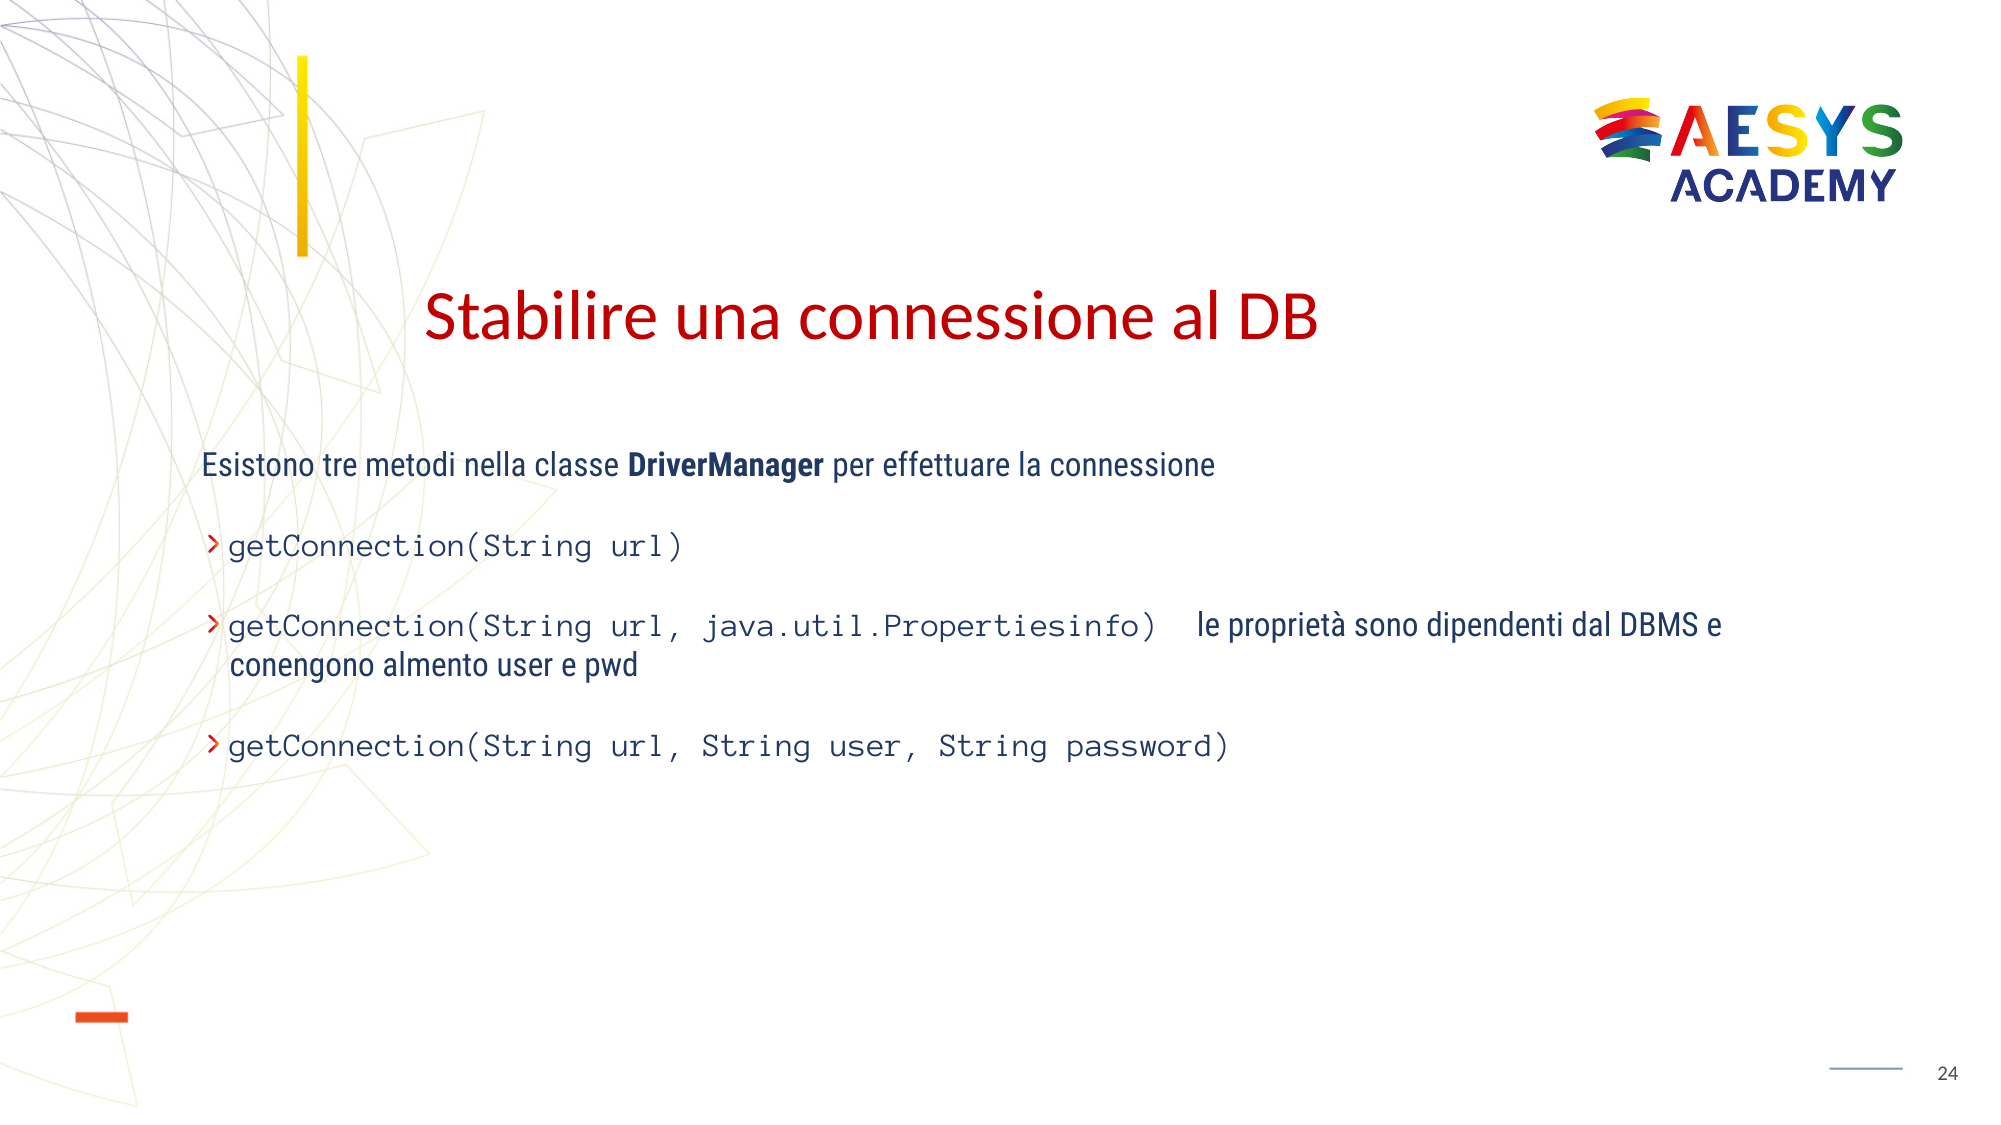

# Stabilire una connessione al DB
Esistono tre metodi nella classe DriverManager per effettuare la connessione

getConnection(String url)

getConnection(String url, java.util.Propertiesinfo)  le proprietà sono dipendenti dal DBMS e conengono almento user e pwd

getConnection(String url, String user, String password)

24